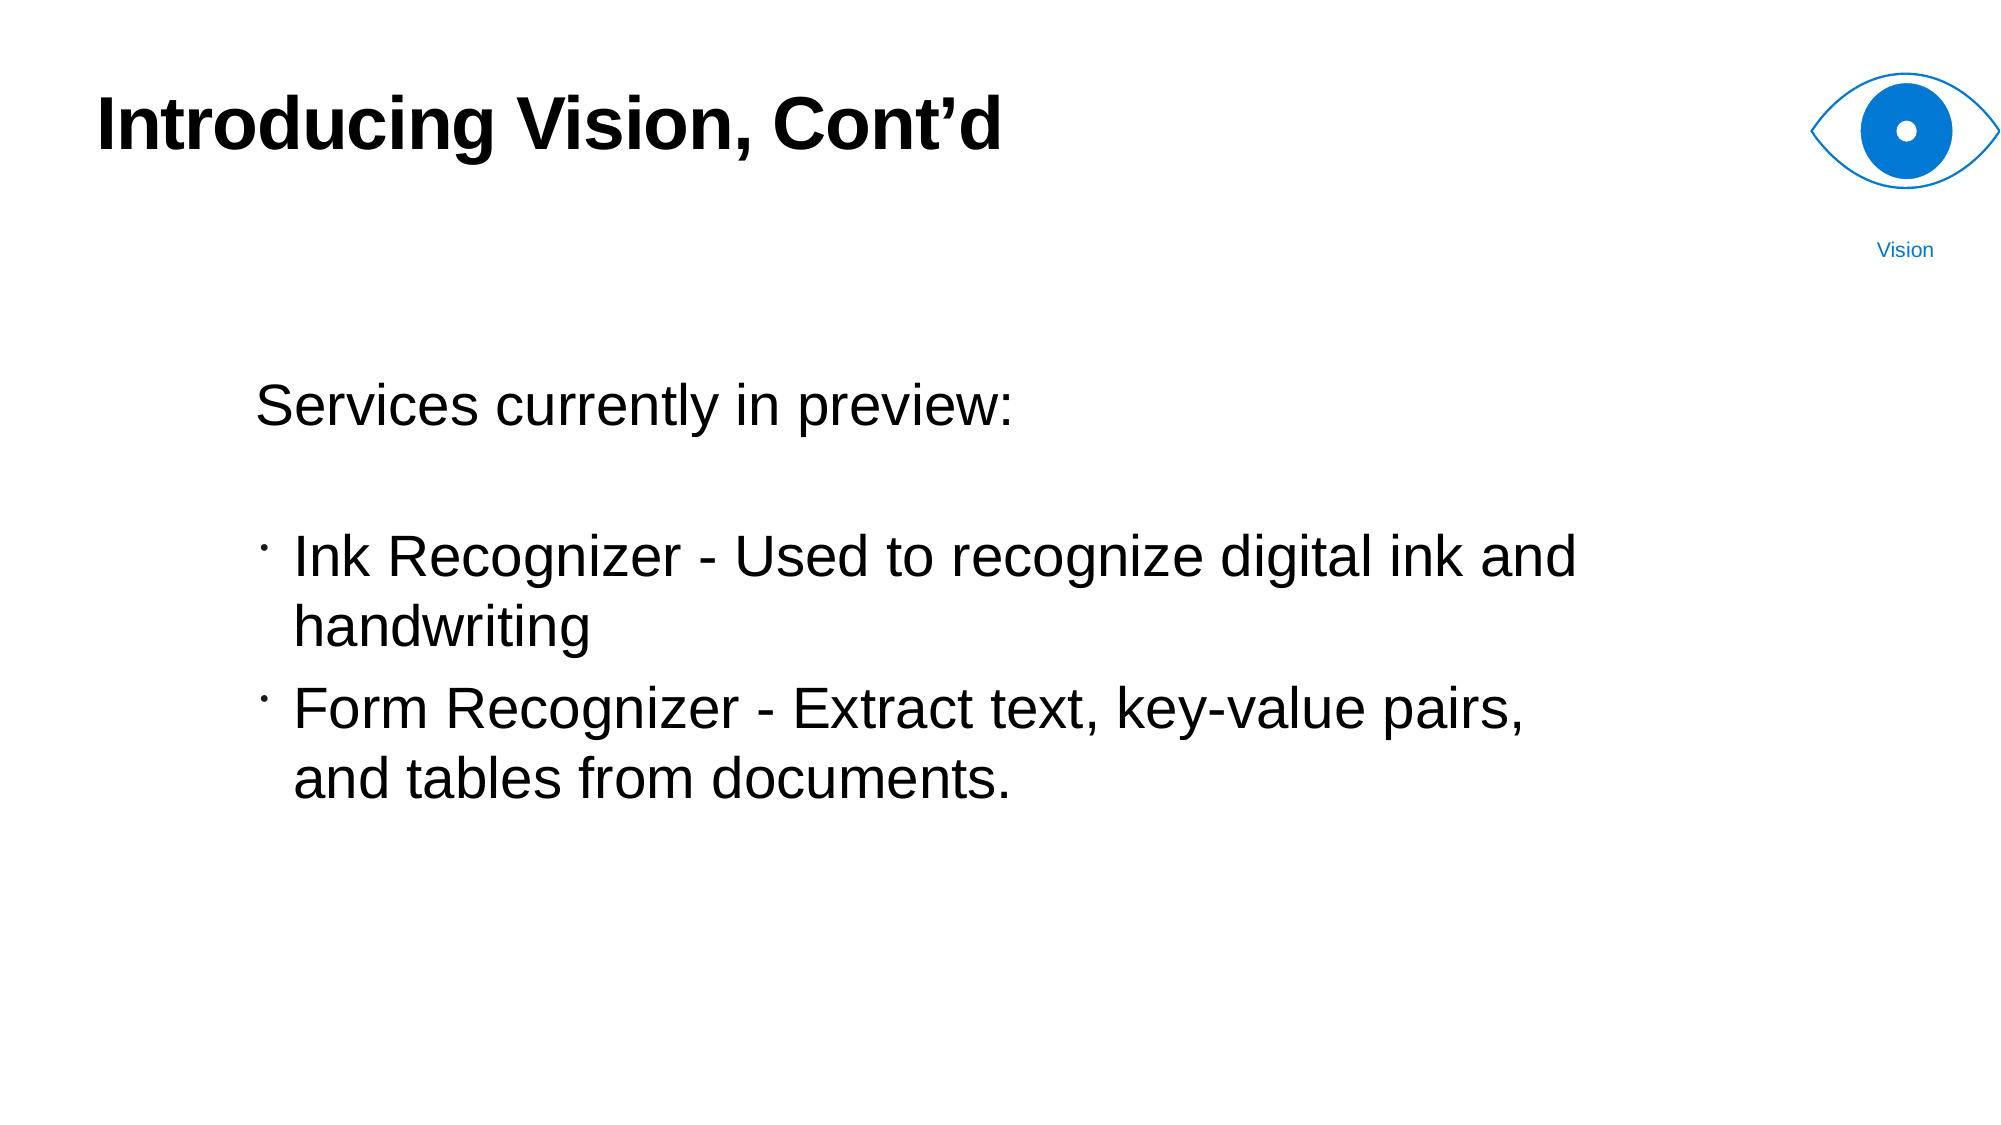

# Introducing Vision, Cont’d

Vision
Services currently in preview:
Ink Recognizer - Used to recognize digital ink and handwriting
Form Recognizer - Extract text, key-value pairs, and tables from documents.